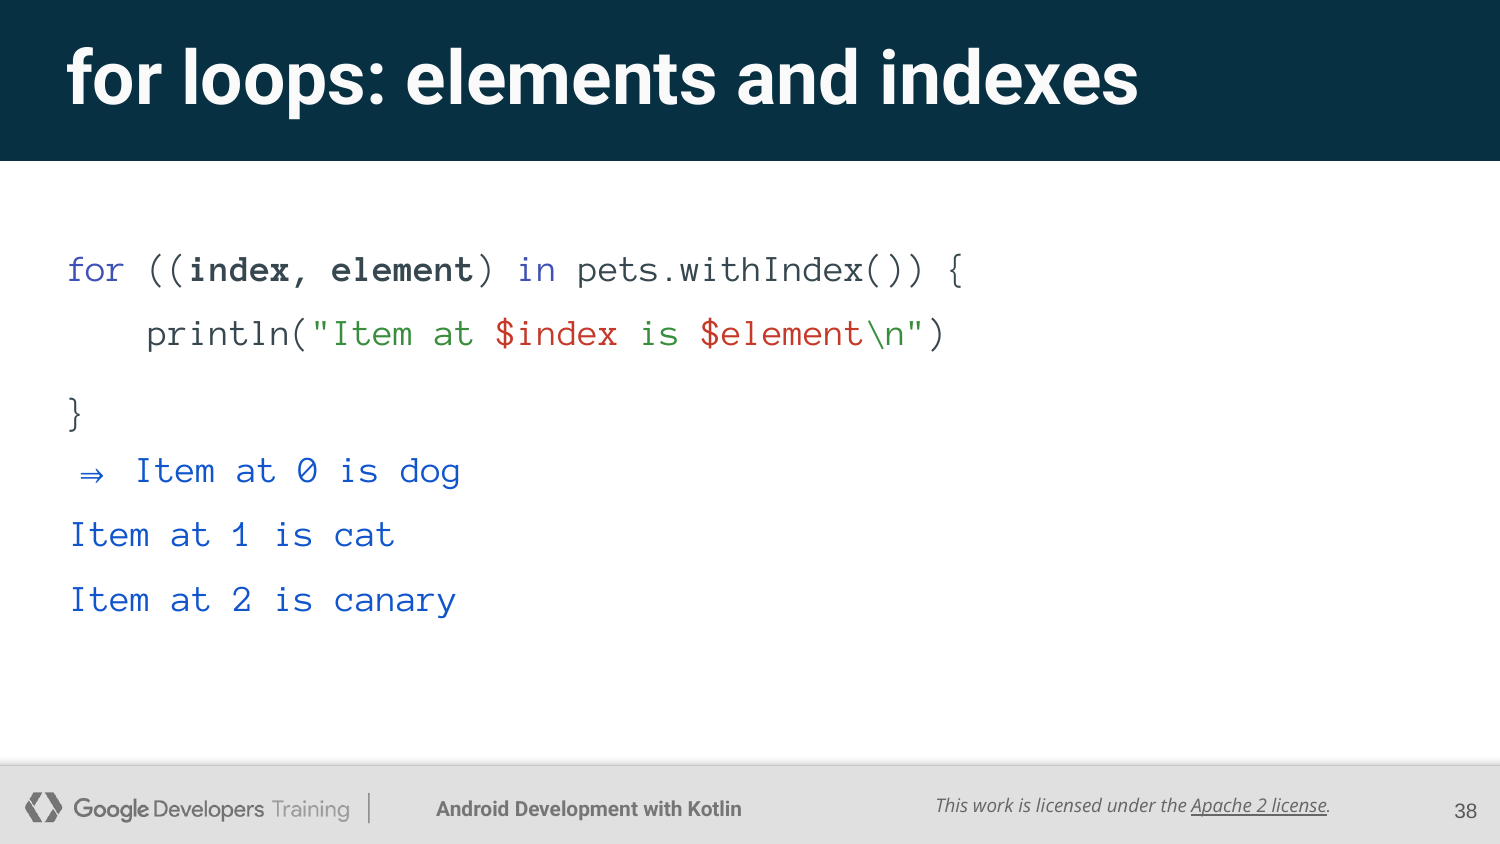

# for loops: elements and indexes
for ((index, element) in pets.withIndex()) {
    println("Item at $index is $element\n")
}

⇒ Item at 0 is dog
Item at 1 is cat
Item at 2 is canary
38